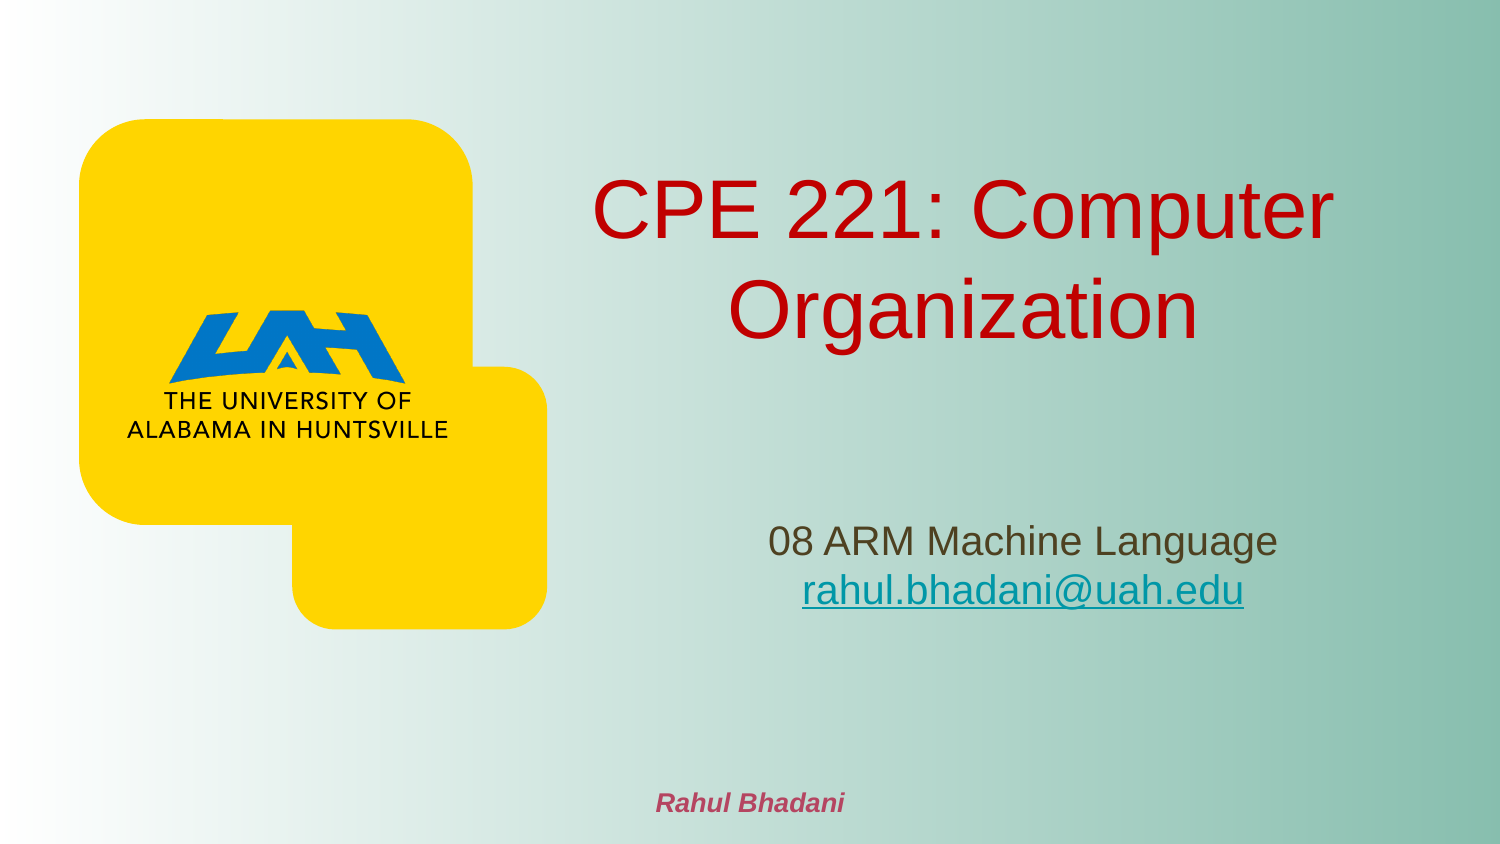

# CPE 221: Computer Organization
08 ARM Machine Language
rahul.bhadani@uah.edu